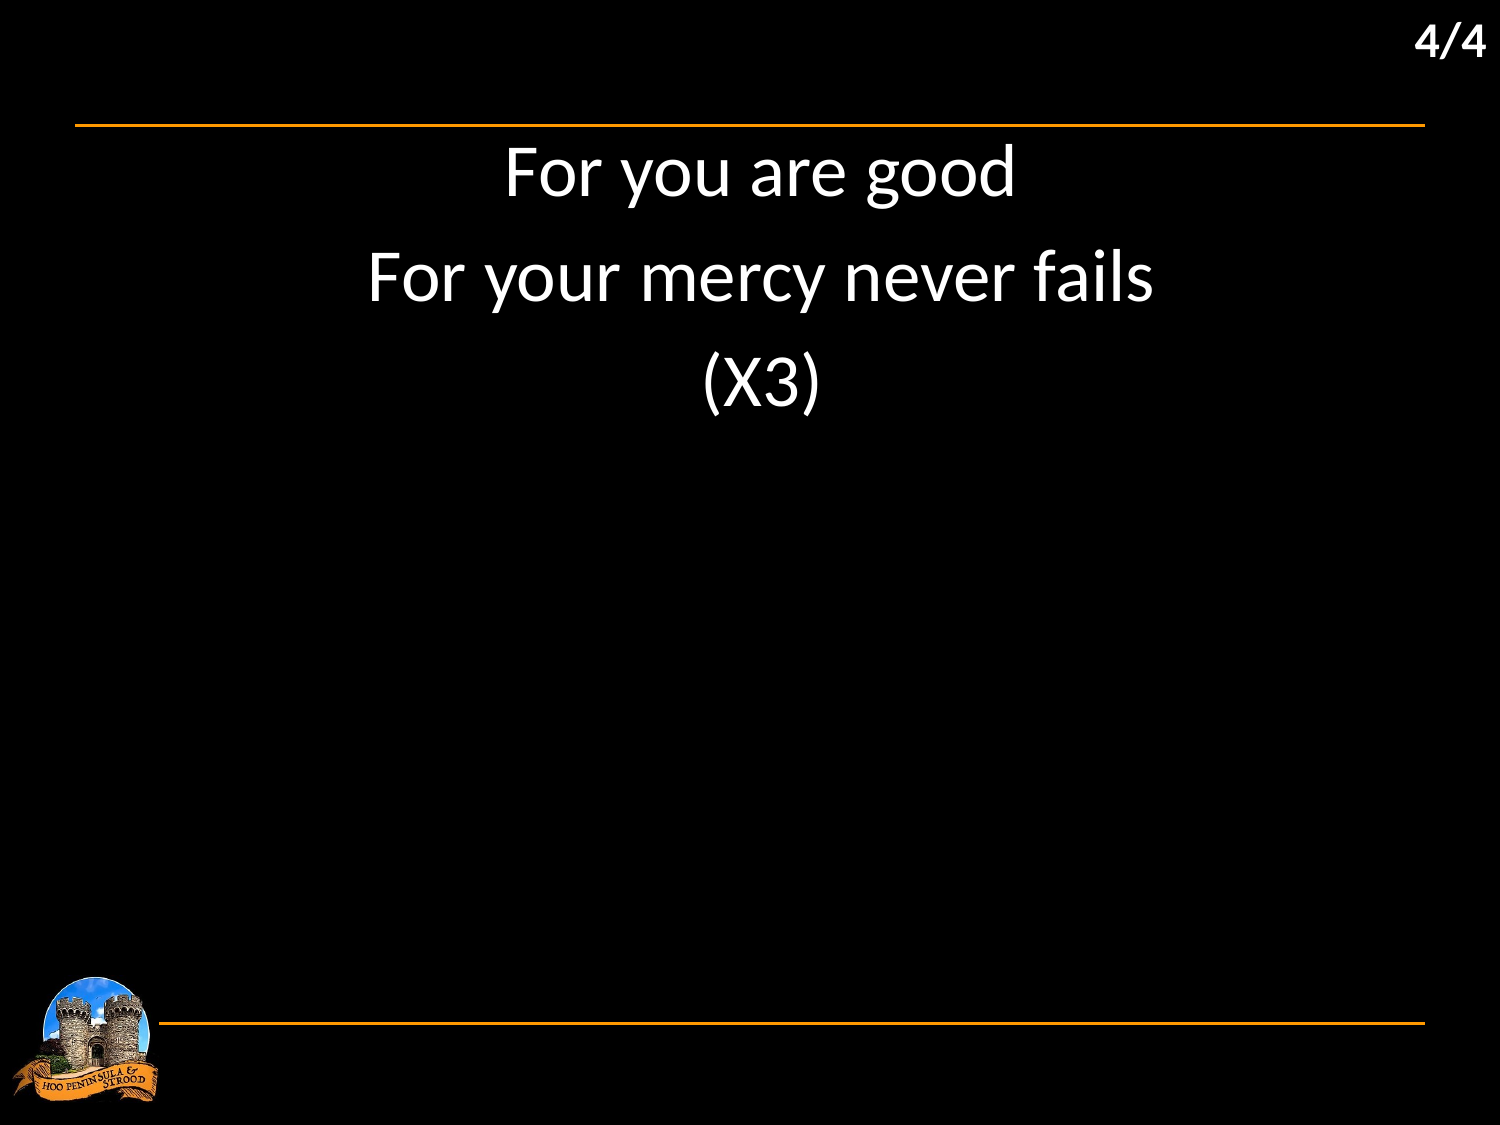

4/4
For you are good
For your mercy never fails
(X3)